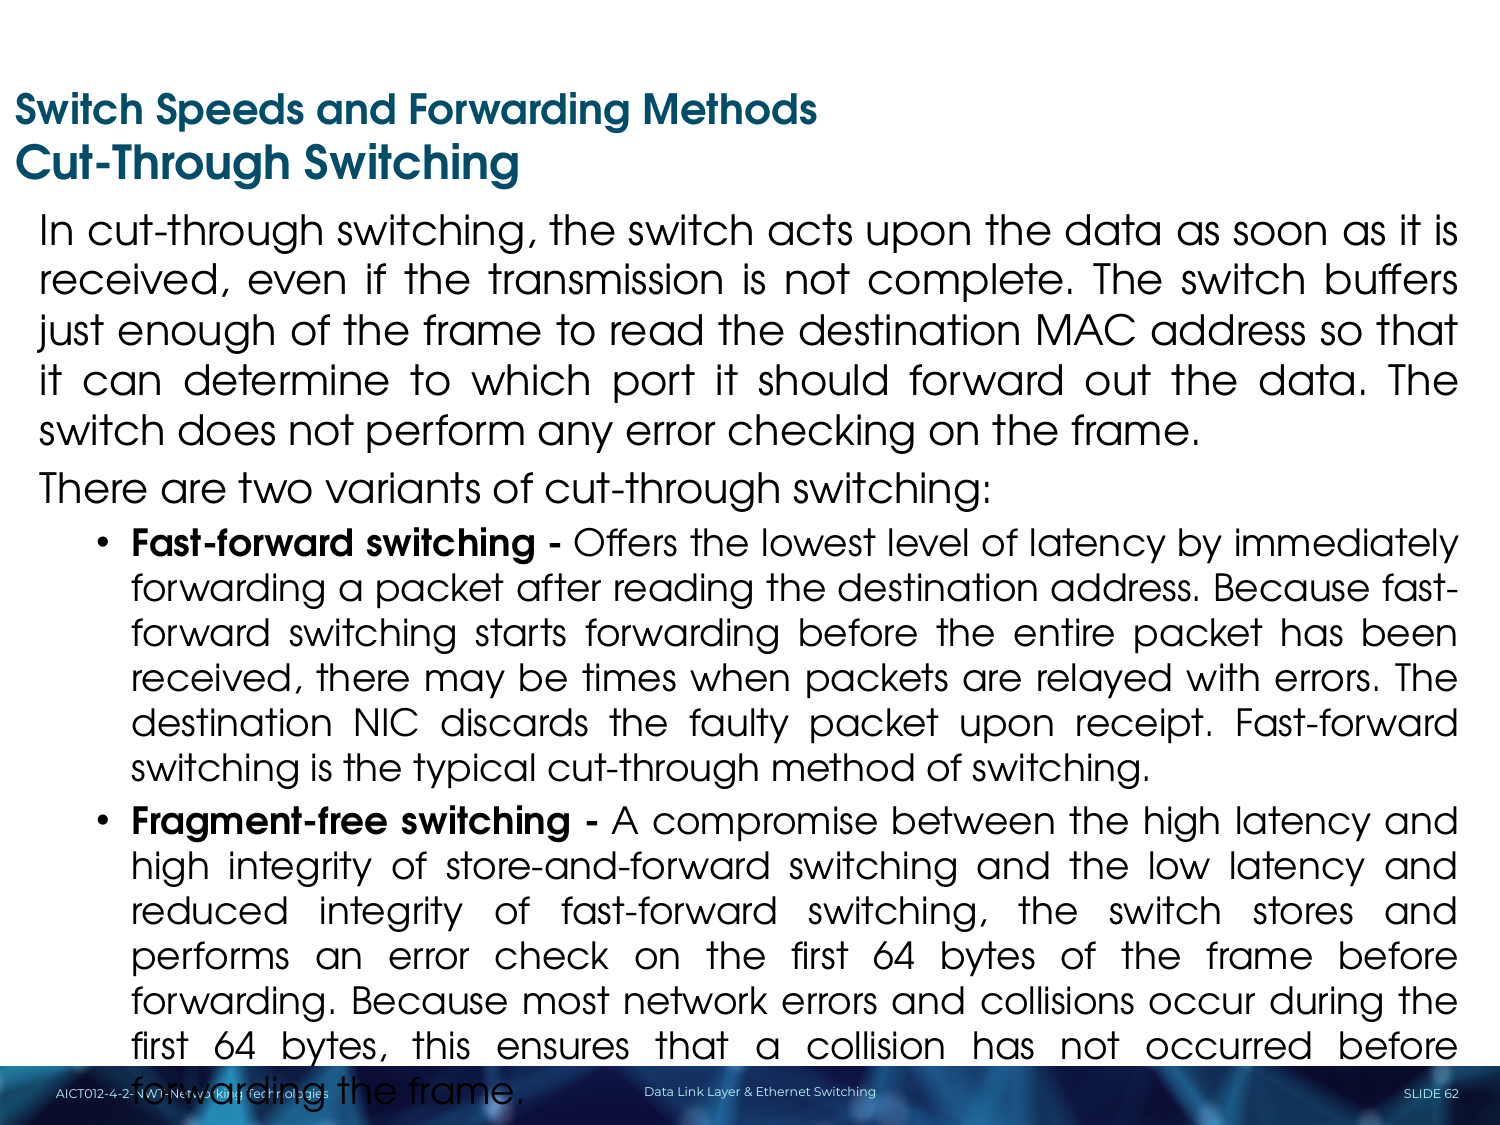

# Switch Speeds and Forwarding Methods Cut-Through Switching
In cut-through switching, the switch acts upon the data as soon as it is received, even if the transmission is not complete. The switch buffers just enough of the frame to read the destination MAC address so that it can determine to which port it should forward out the data. The switch does not perform any error checking on the frame.
There are two variants of cut-through switching:
Fast-forward switching - Offers the lowest level of latency by immediately forwarding a packet after reading the destination address. Because fast-forward switching starts forwarding before the entire packet has been received, there may be times when packets are relayed with errors. The destination NIC discards the faulty packet upon receipt. Fast-forward switching is the typical cut-through method of switching.
Fragment-free switching - A compromise between the high latency and high integrity of store-and-forward switching and the low latency and reduced integrity of fast-forward switching, the switch stores and performs an error check on the first 64 bytes of the frame before forwarding. Because most network errors and collisions occur during the first 64 bytes, this ensures that a collision has not occurred before forwarding the frame.